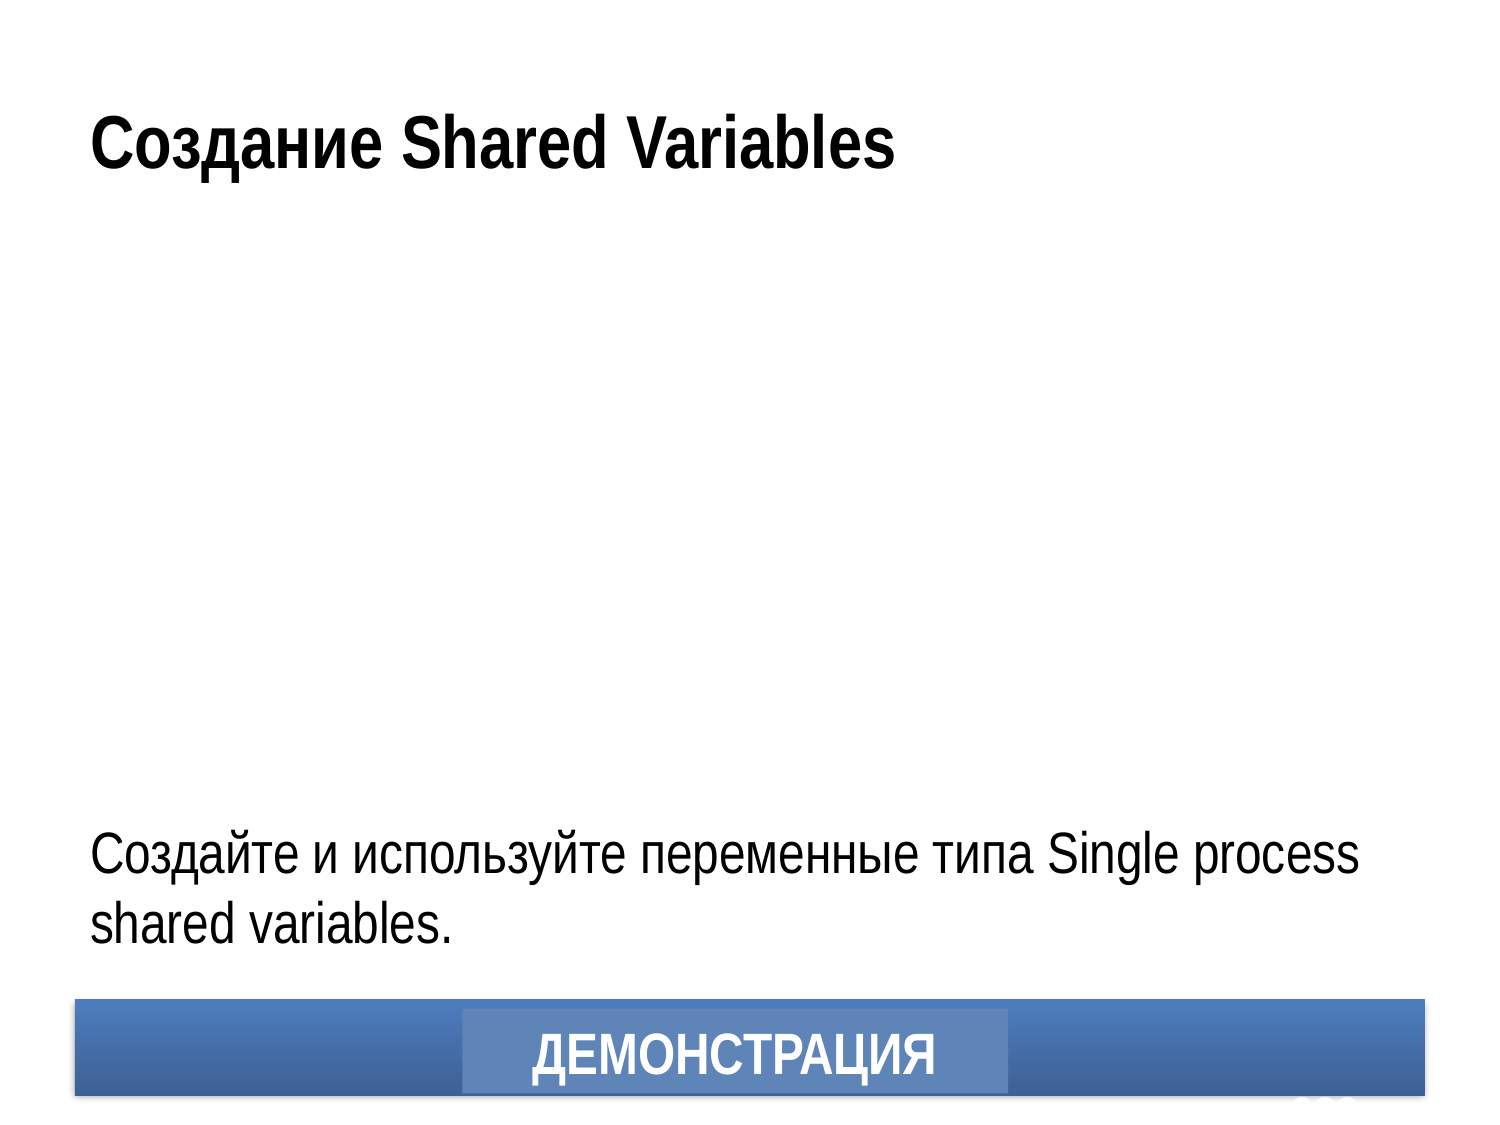

# Создание Shared Variables
Создайте и используйте переменные типа Single process shared variables.
ДЕМОНСТРАЦИЯ
322